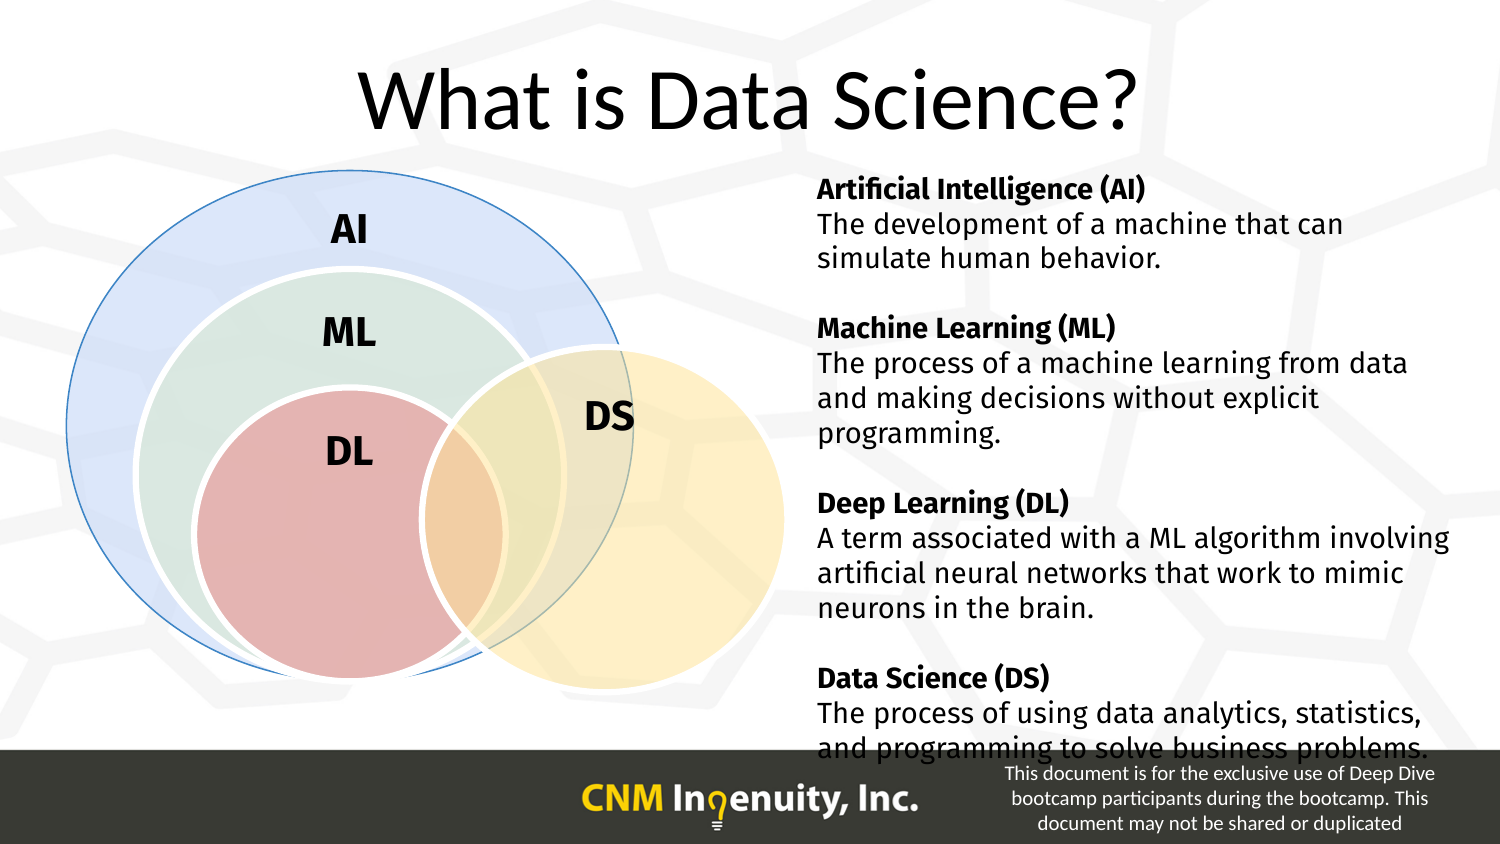

# What is Data Science?
Artificial Intelligence (AI)
The development of a machine that can simulate human behavior.

Machine Learning (ML)
The process of a machine learning from data and making decisions without explicit programming.

Deep Learning (DL)
A term associated with a ML algorithm involving artificial neural networks that work to mimic neurons in the brain.

Data Science (DS)
The process of using data analytics, statistics, and programming to solve business problems.

AI

ML

DS

DL
This document is for the exclusive use of Deep Dive bootcamp participants during the bootcamp. This document may not be shared or duplicated